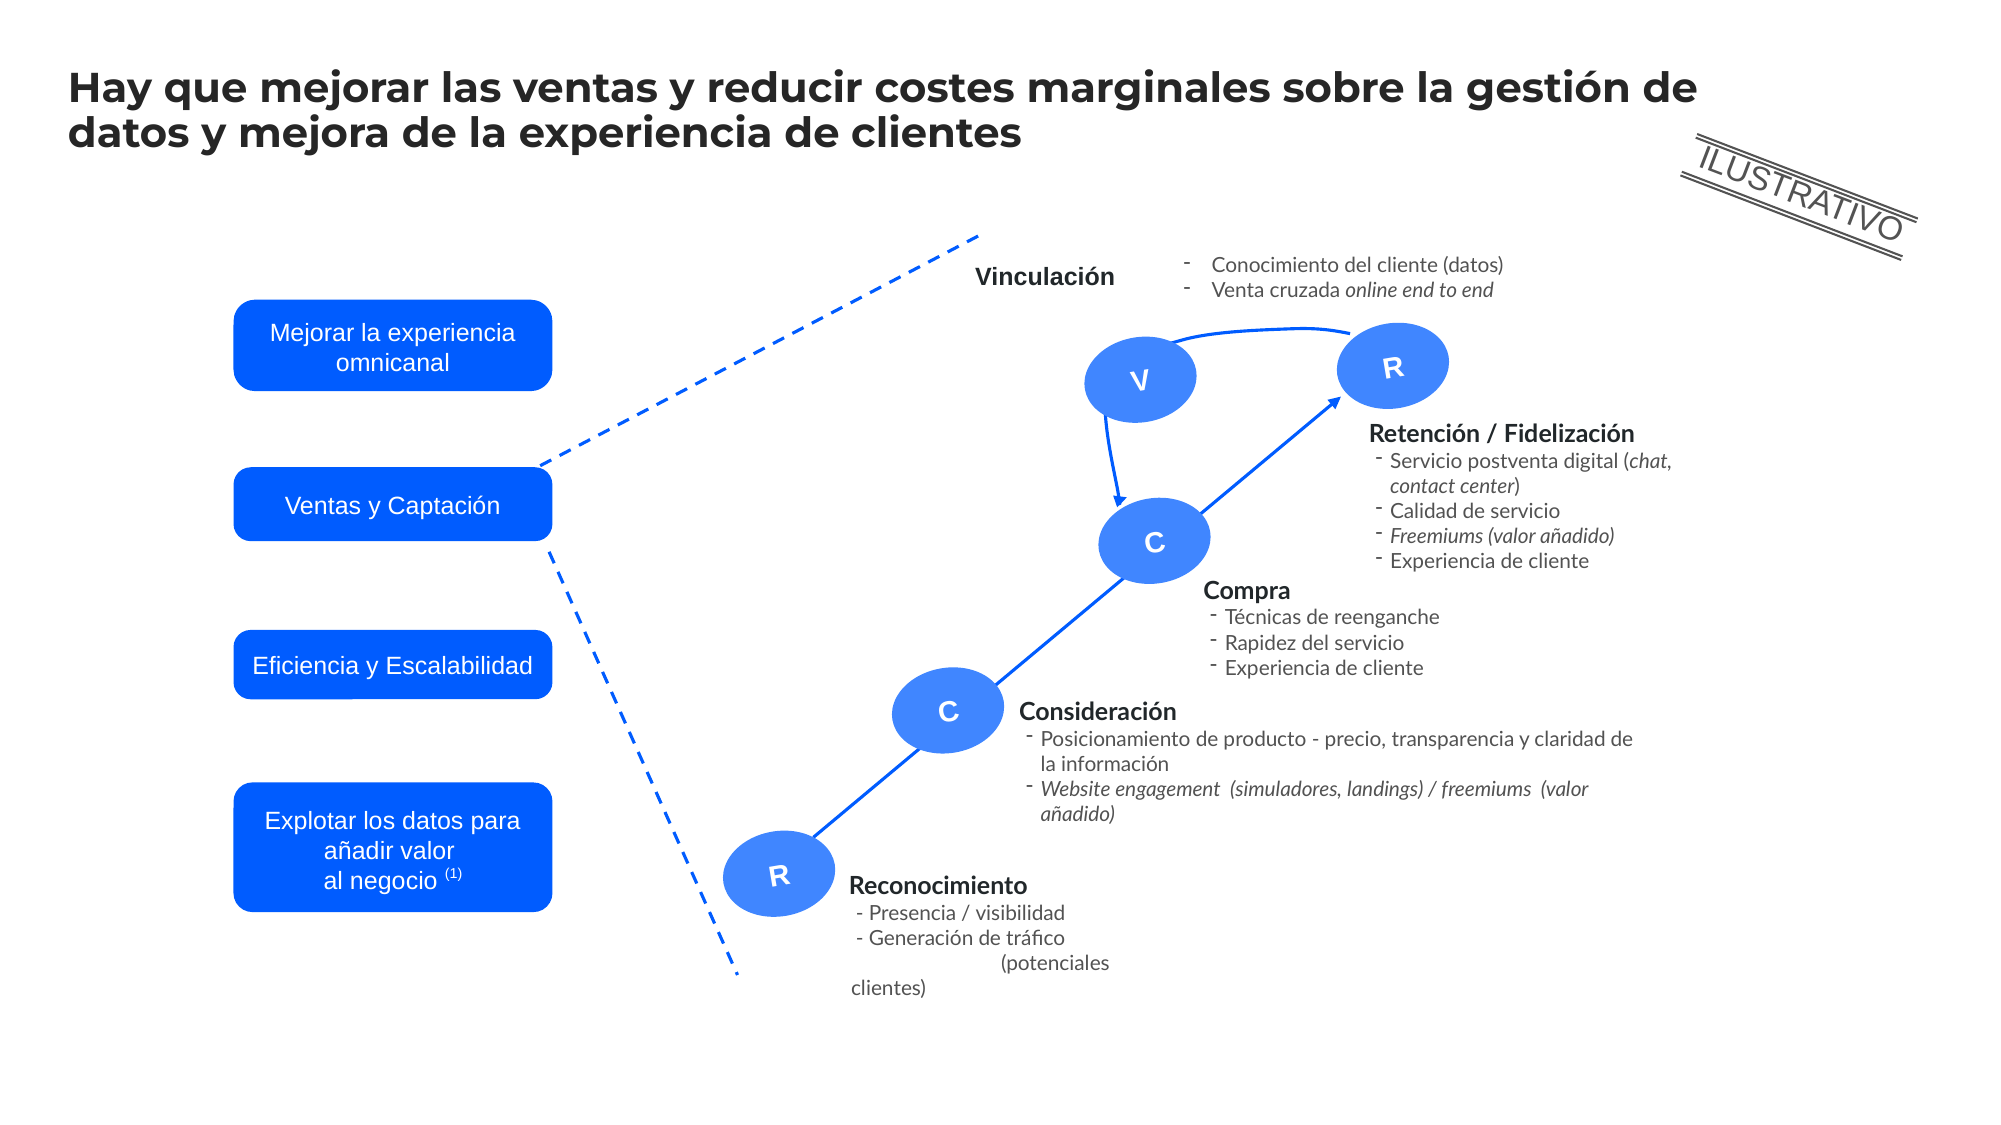

Hay que mejorar las ventas y reducir costes marginales sobre la gestión de datos y mejora de la experiencia de clientes

ILUSTRATIVO

Conocimiento del cliente (datos)
Venta cruzada online end to end
Vinculación

Mejorar la experiencia omnicanal

R
V

Retención / Fidelización
Servicio postventa digital (chat, contact center)
Calidad de servicio
Freemiums (valor añadido)
Experiencia de cliente

Ventas y Captación

C

Compra
Técnicas de reenganche
Rapidez del servicio
Experiencia de cliente

Eficiencia y Escalabilidad

C
Consideración
Posicionamiento de producto - precio, transparencia y claridad de la información
Website engagement  (simuladores, landings) / freemiums  (valor añadido)

Explotar los datos para añadir valor
al negocio (1)

R
Reconocimiento
- Presencia / visibilidad
- Generación de tráfico
	(potenciales clientes)